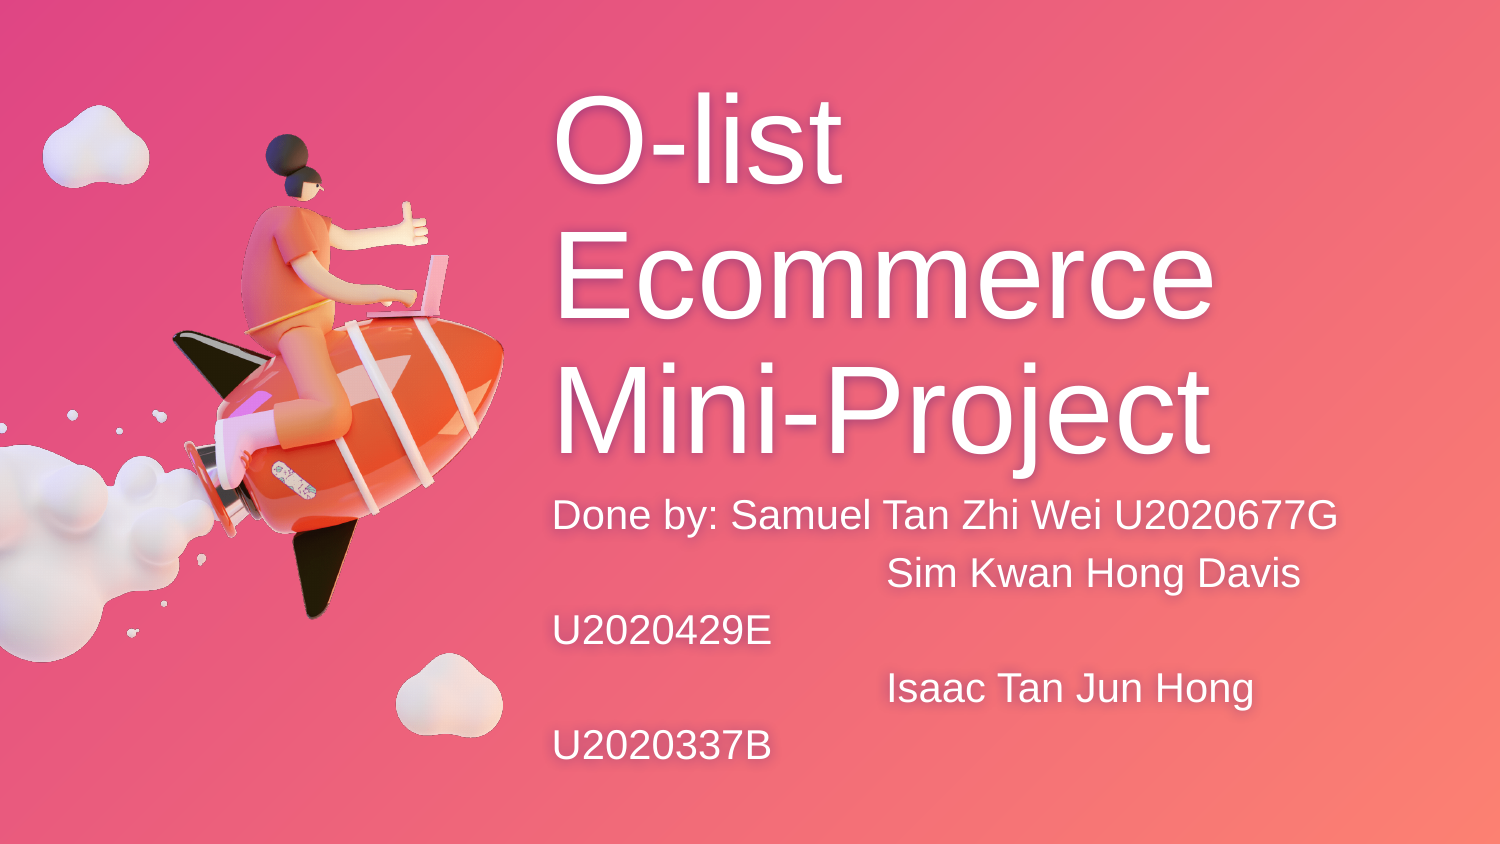

# O-list Ecommerce
Mini-Project
Done by: Samuel Tan Zhi Wei U2020677G
		   Sim Kwan Hong Davis U2020429E
		   Isaac Tan Jun Hong U2020337B